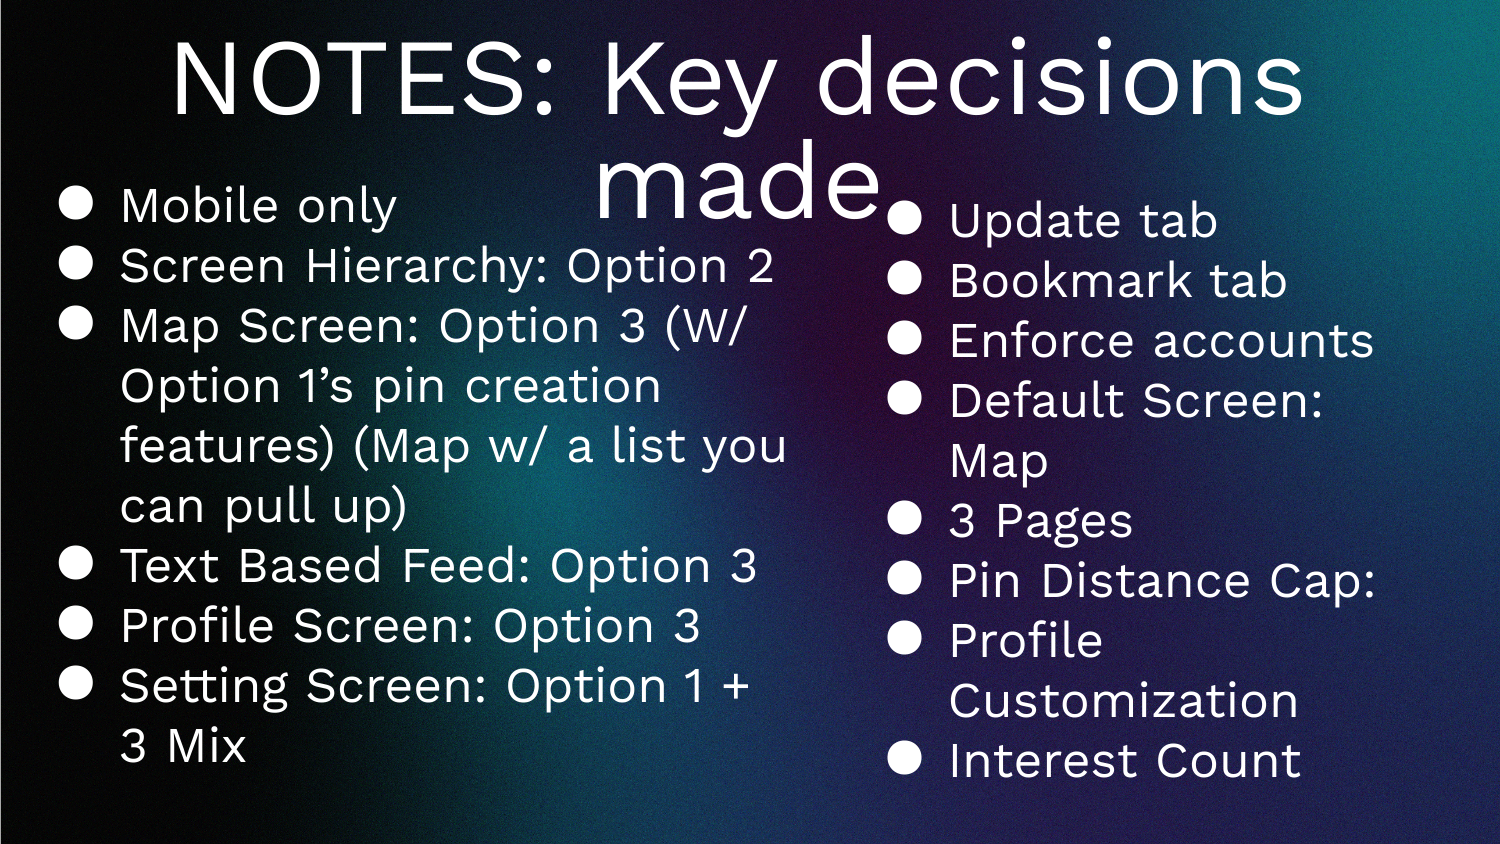

# NOTES: Key decisions made
Mobile only
Screen Hierarchy: Option 2
Map Screen: Option 3 (W/ Option 1’s pin creation features) (Map w/ a list you can pull up)
Text Based Feed: Option 3
Profile Screen: Option 3
Setting Screen: Option 1 + 3 Mix

Update tab
Bookmark tab
Enforce accounts
Default Screen: Map
3 Pages
Pin Distance Cap:
Profile Customization
Interest Count